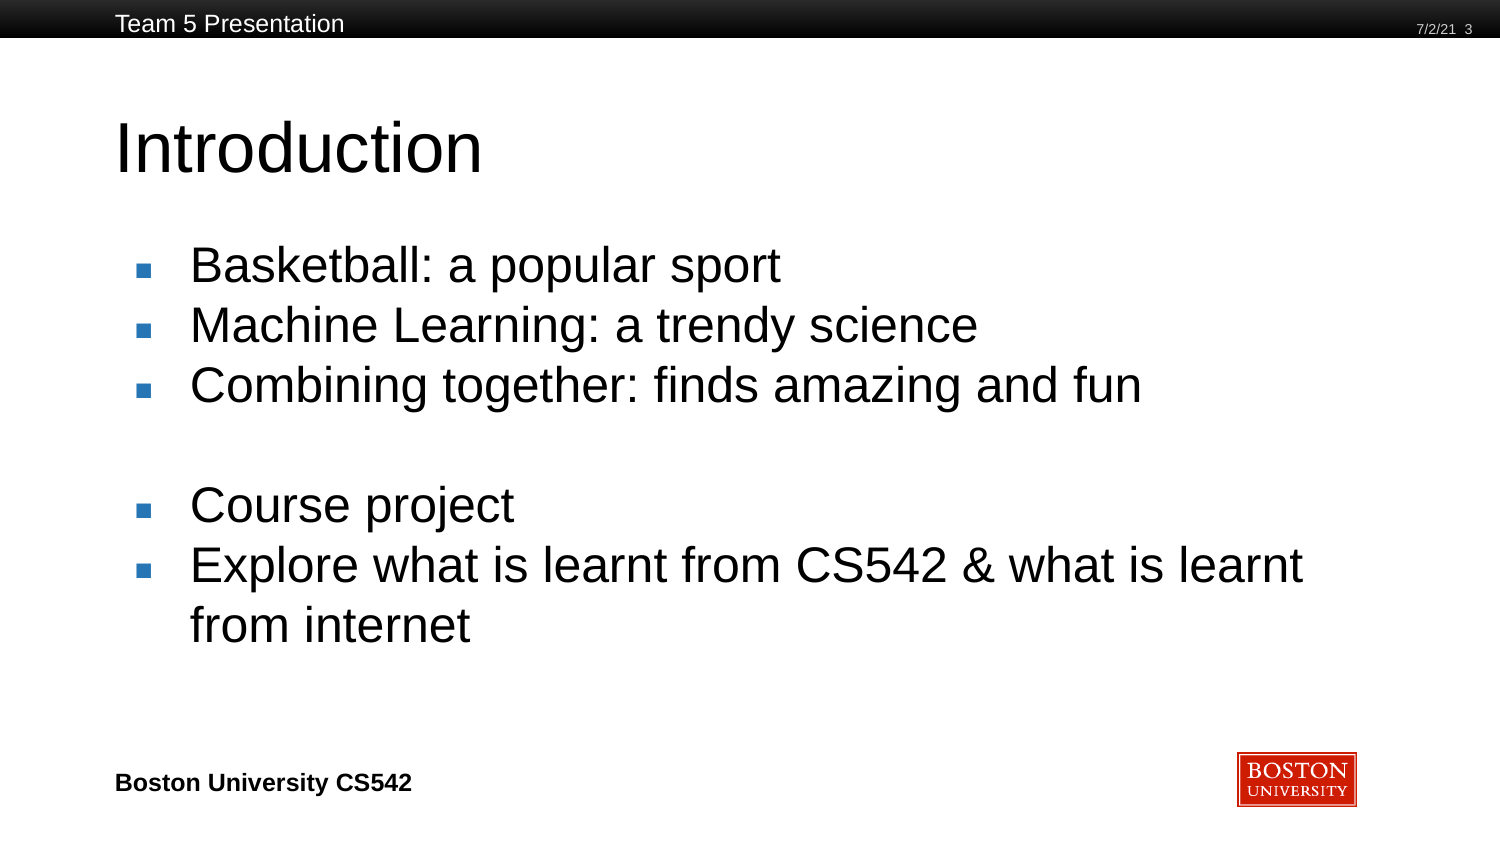

Team 5 Presentation
7/2/21  3
# Introduction
Basketball: a popular sport
Machine Learning: a trendy science
Combining together: finds amazing and fun

Course project
Explore what is learnt from CS542 & what is learnt from internet